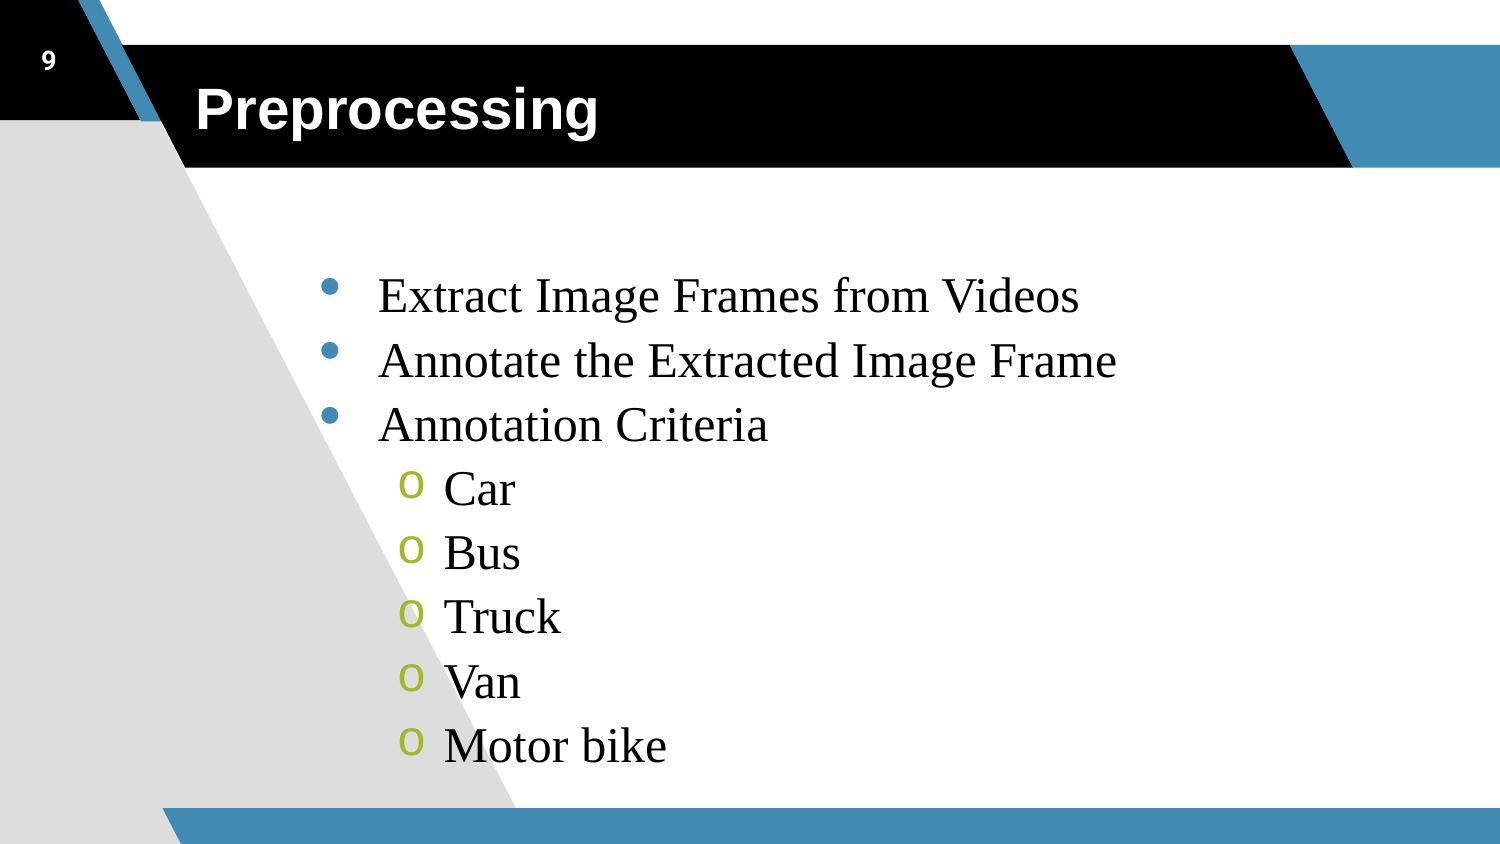

9
# Preprocessing
Extract Image Frames from Videos
Annotate the Extracted Image Frame
Annotation Criteria
Car
Bus
Truck
Van
Motor bike